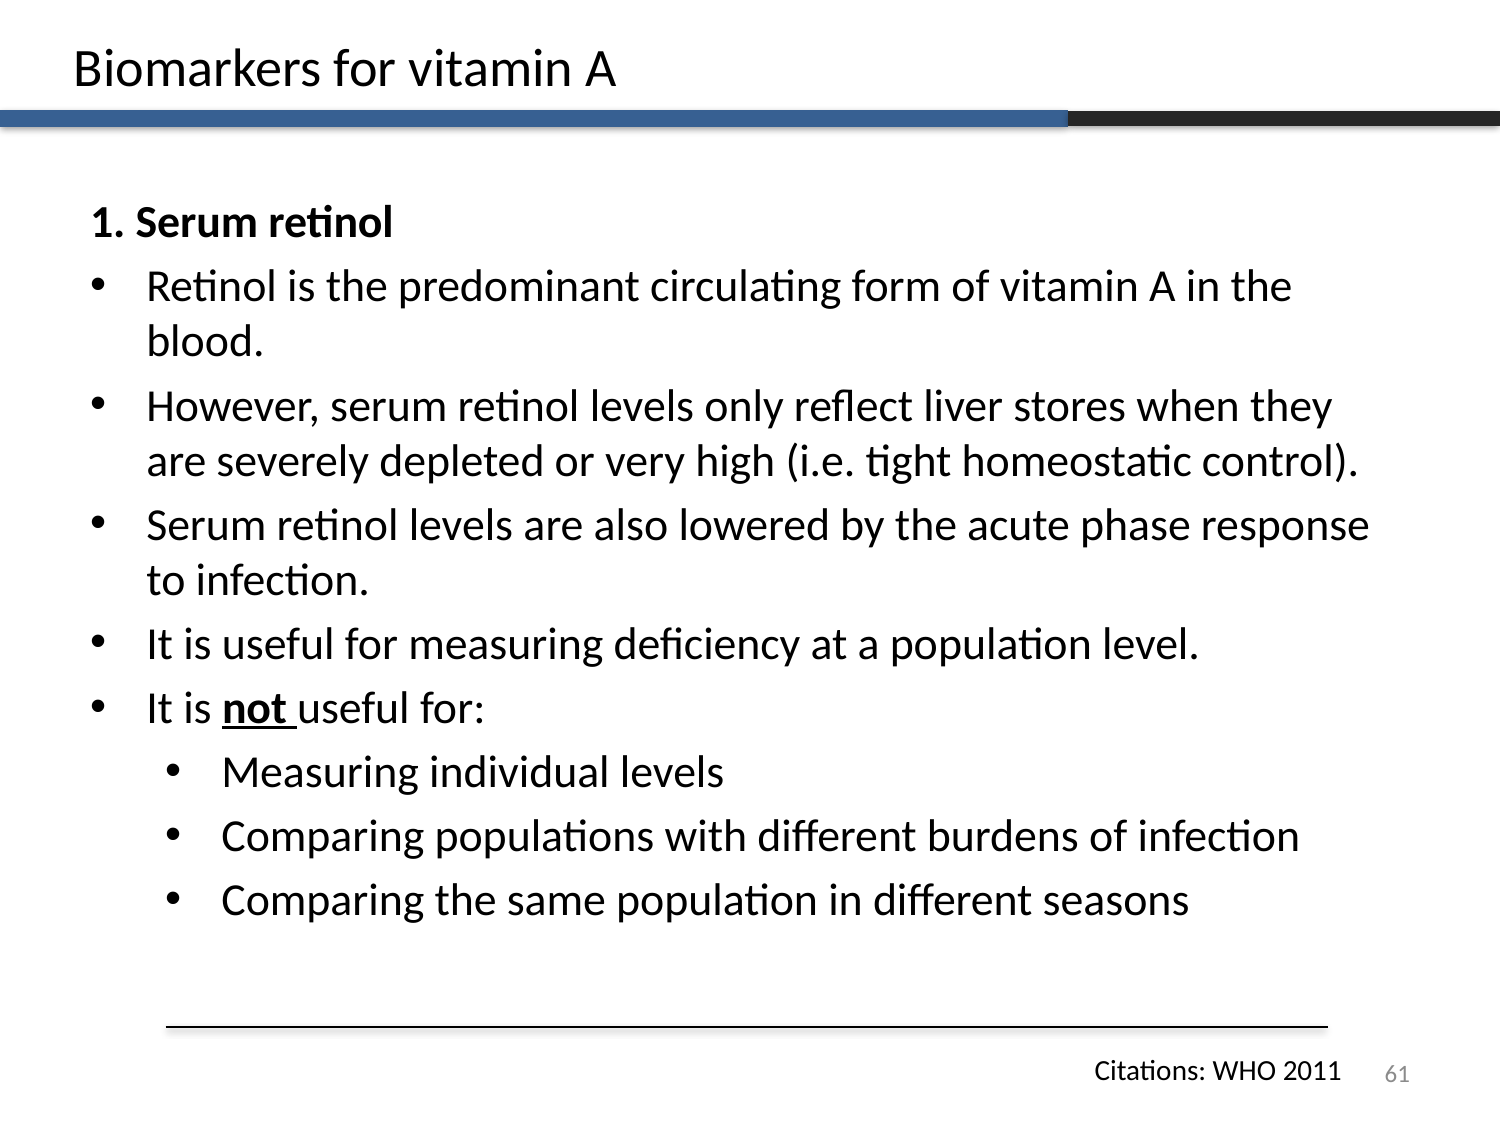

Biomarkers for vitamin A
1. Serum retinol
Retinol is the predominant circulating form of vitamin A in the blood.
However, serum retinol levels only reflect liver stores when they are severely depleted or very high (i.e. tight homeostatic control).
Serum retinol levels are also lowered by the acute phase response to infection.
It is useful for measuring deficiency at a population level.
It is not useful for:
Measuring individual levels
Comparing populations with different burdens of infection
Comparing the same population in different seasons
61
Citations: WHO 2011